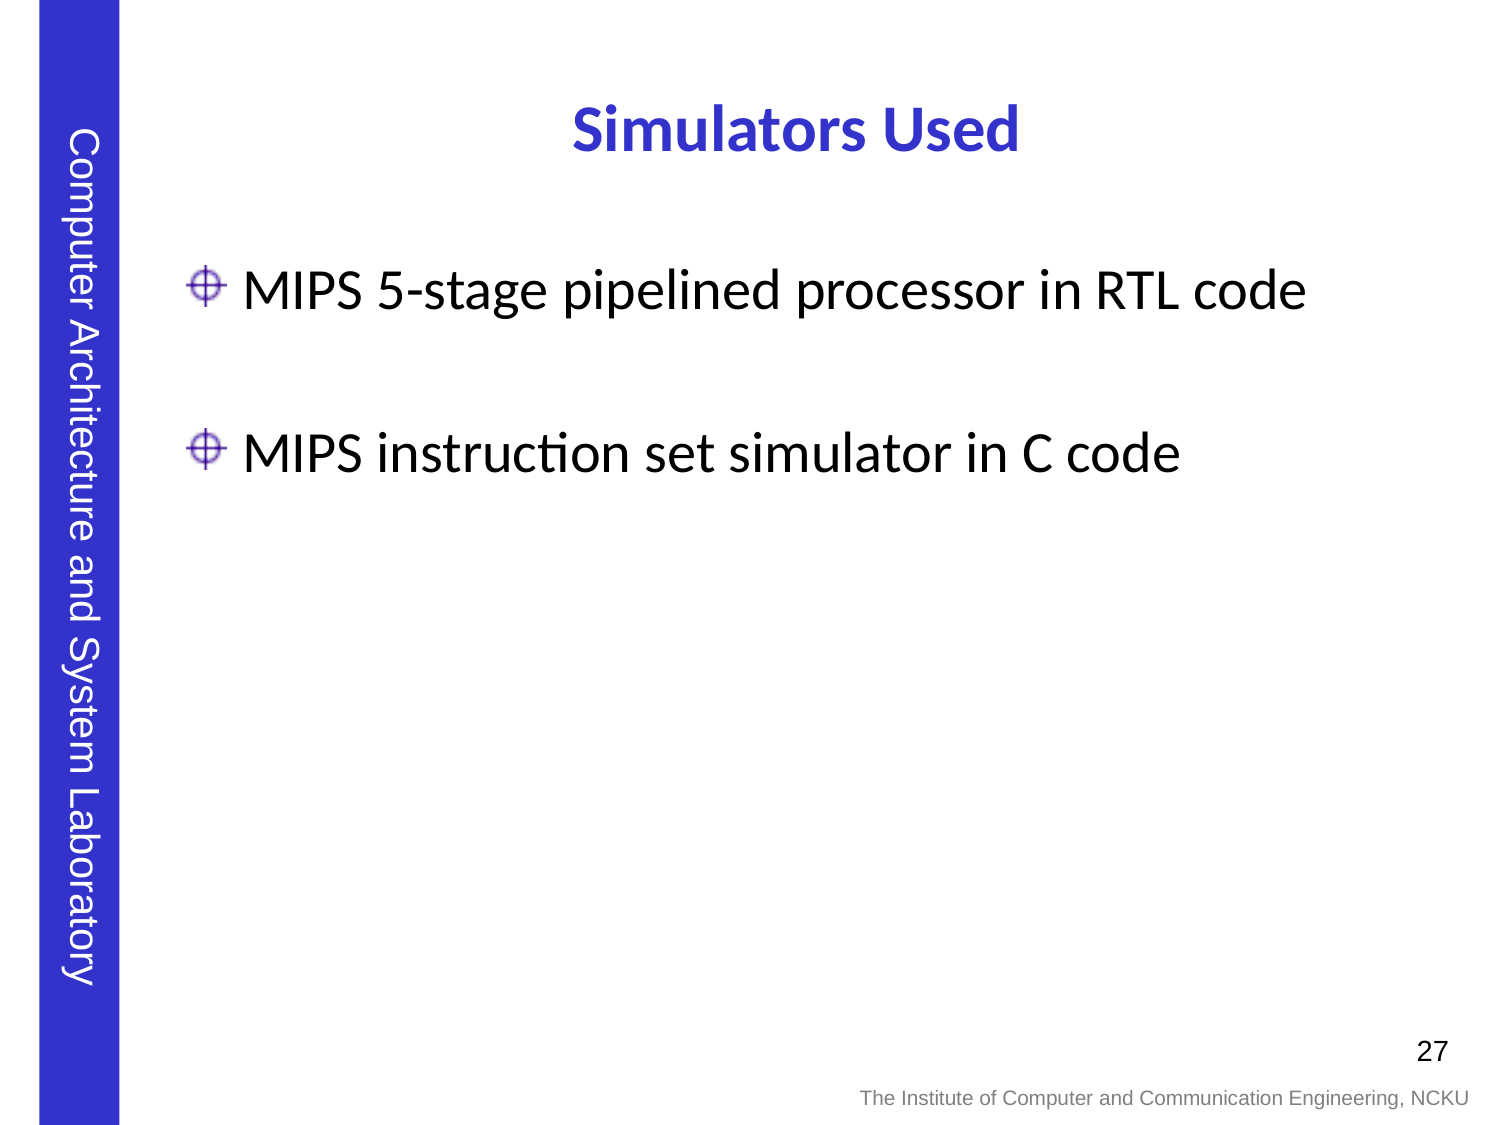

# Simulators Used
MIPS 5-stage pipelined processor in RTL code

MIPS instruction set simulator in C code
27